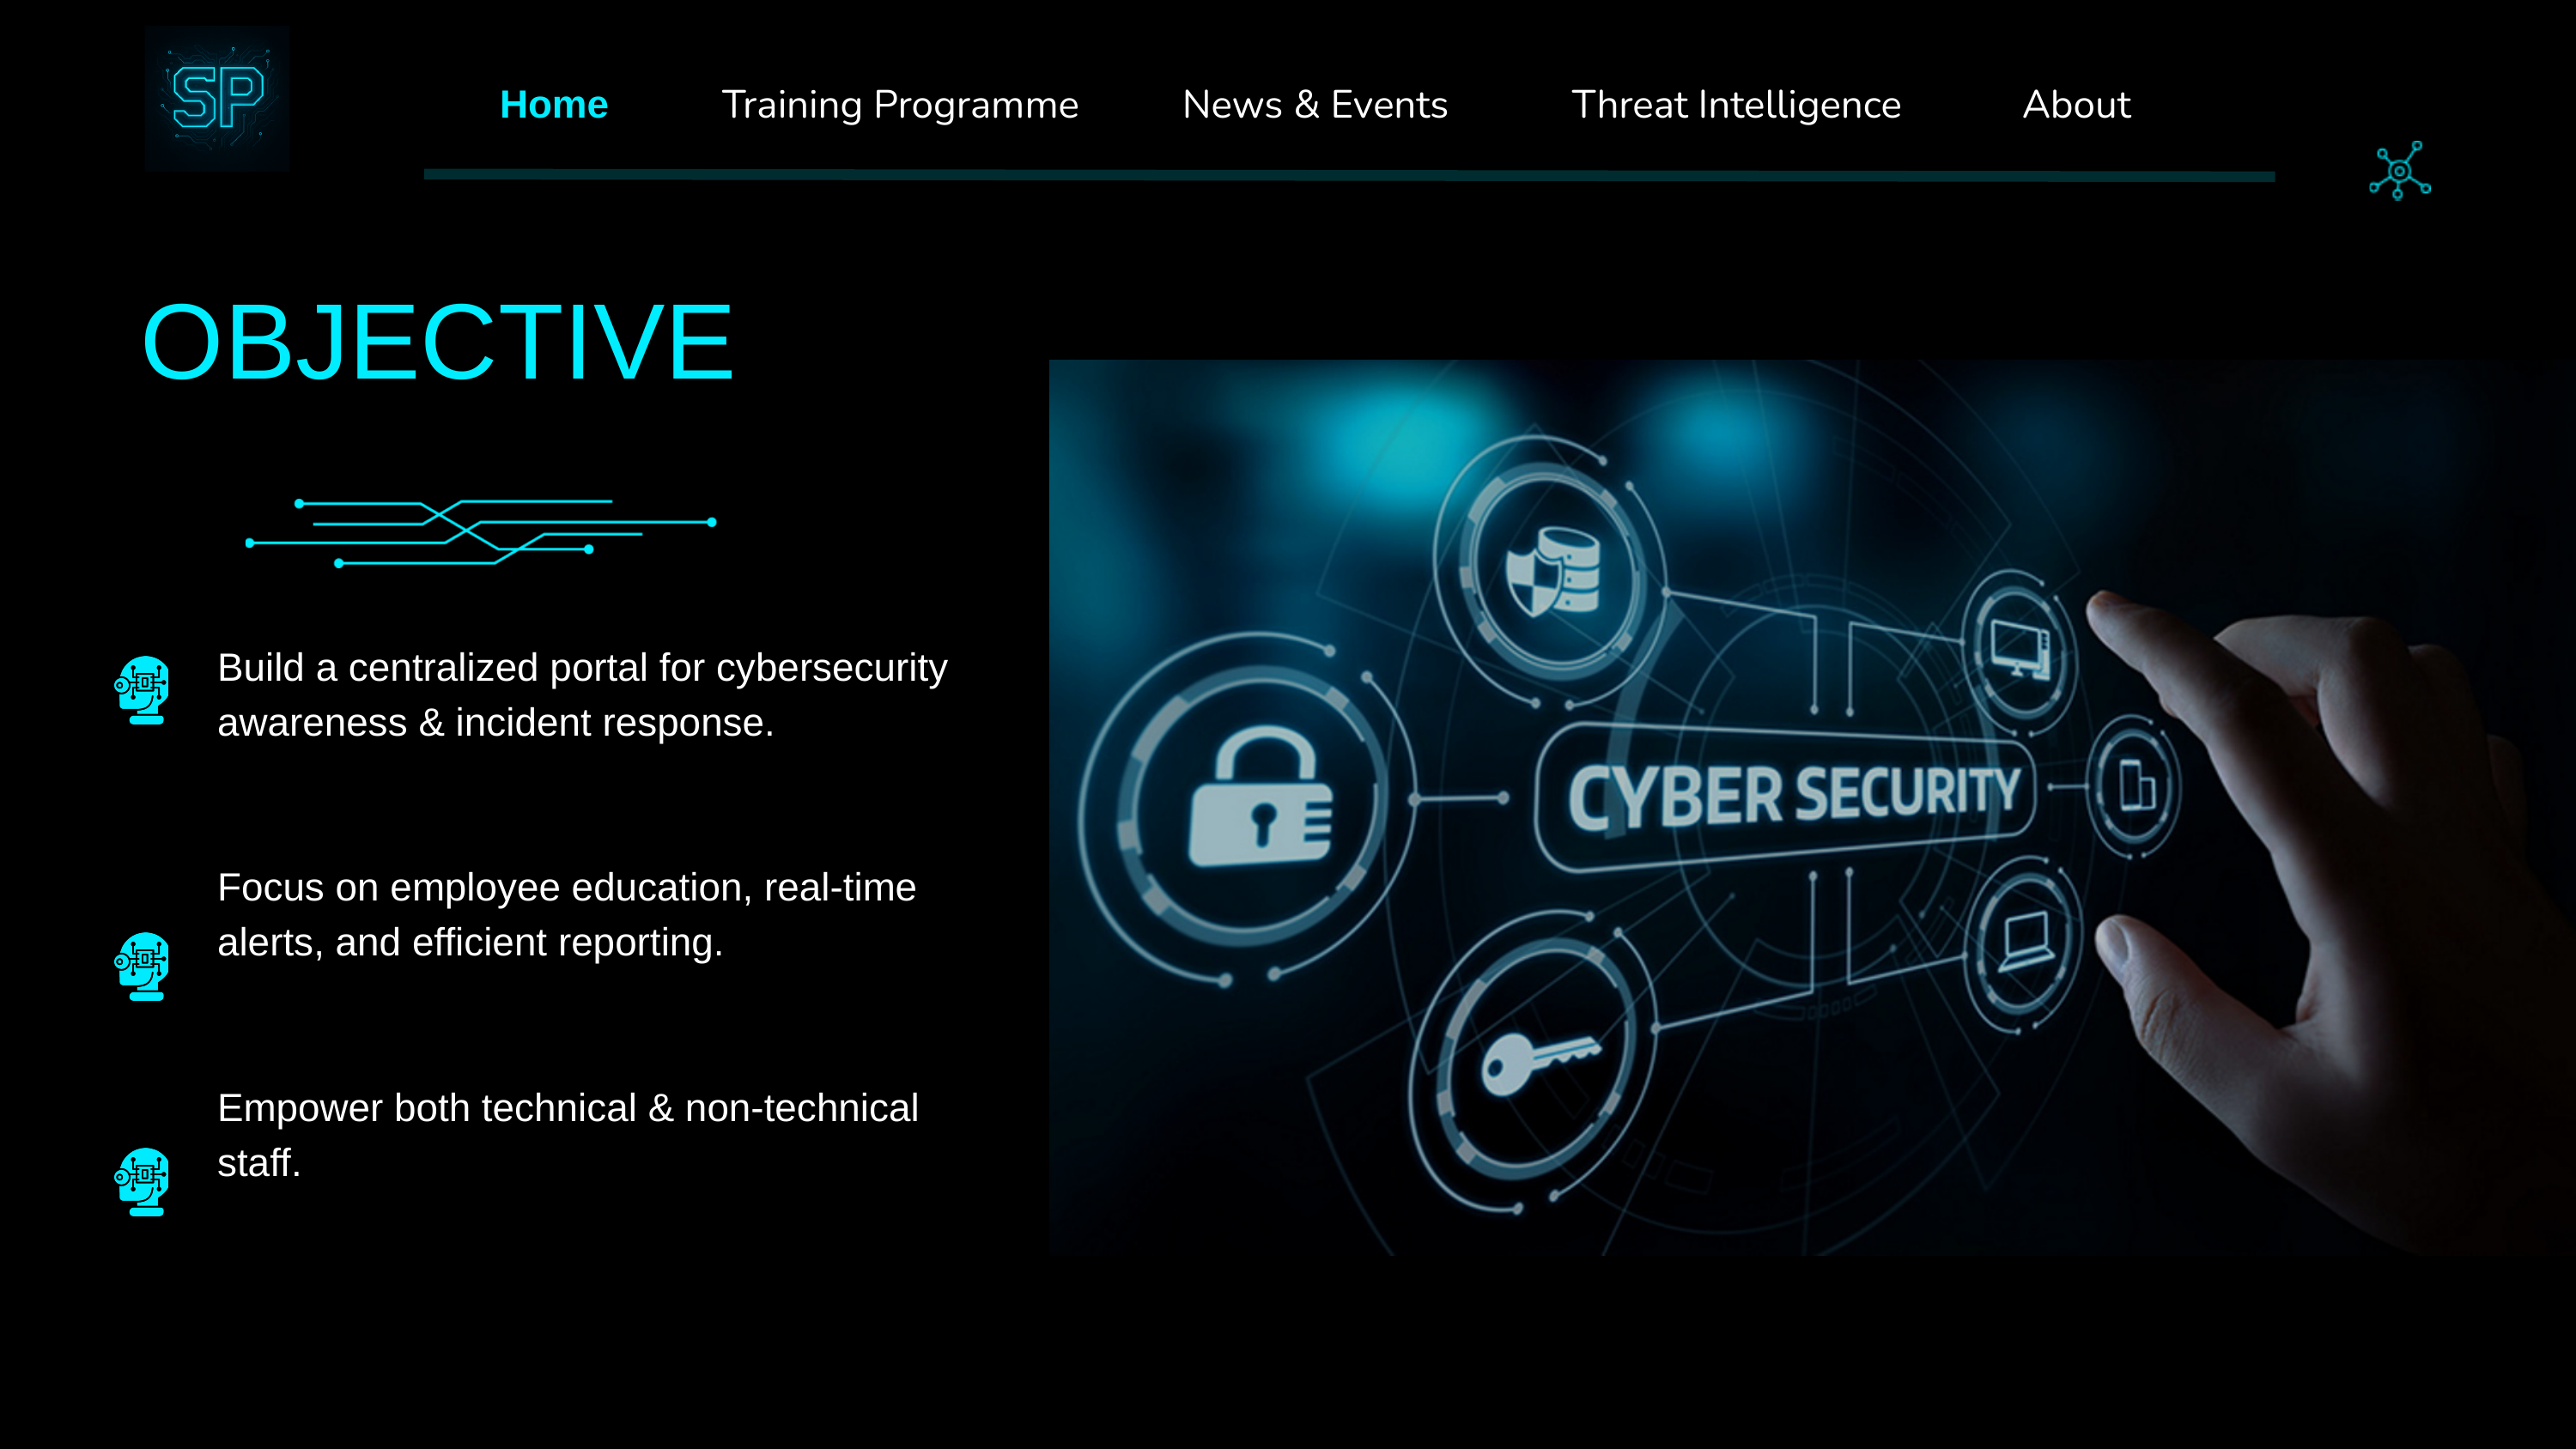

Home
Training Programme
News & Events
Threat Intelligence
About

OBJECTIVE

Build a centralized portal for cybersecurity awareness & incident response.

Focus on employee education, real-time alerts, and efficient reporting.

Empower both technical & non-technical staff.